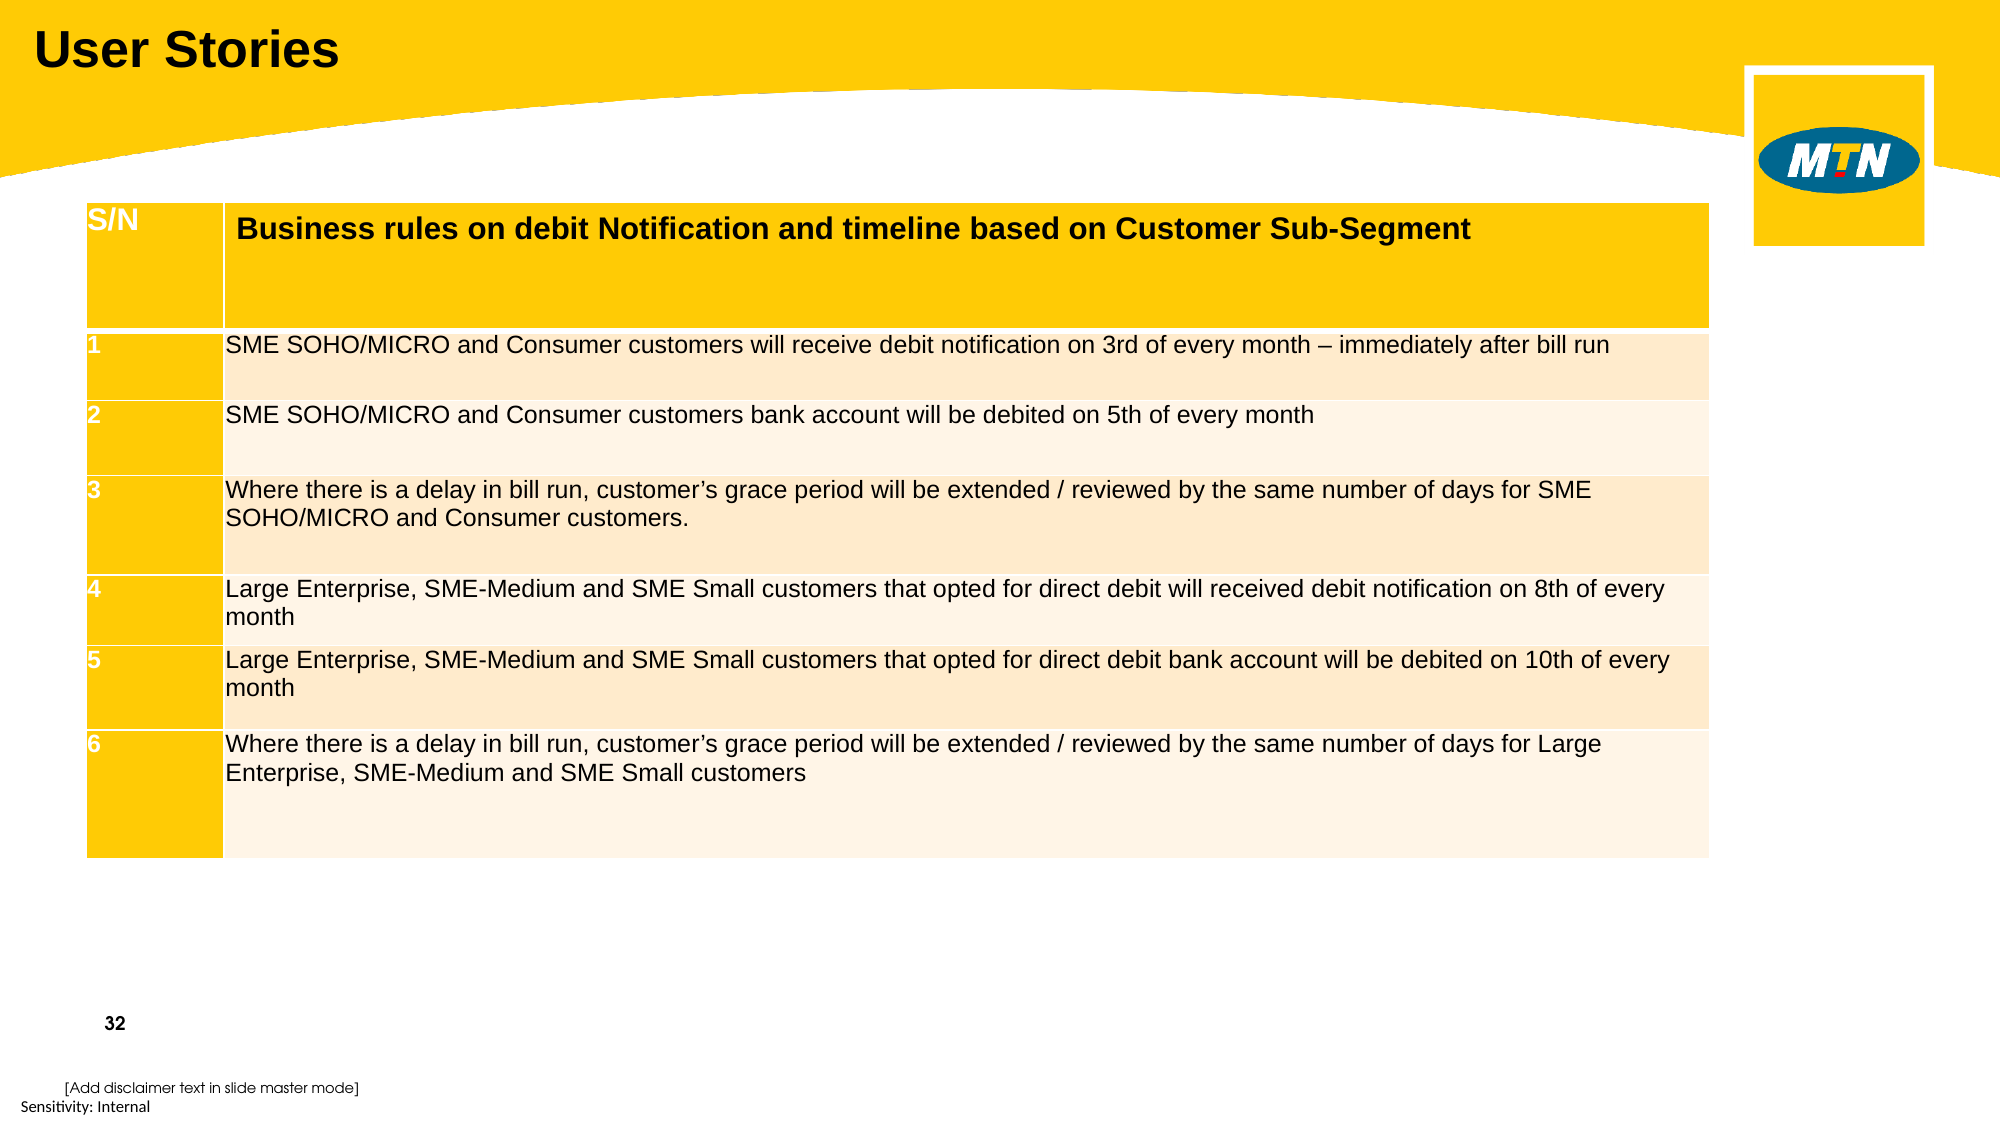

# User Stories
| S/N | Business rules on debit Notification and timeline based on Customer Sub-Segment |
| --- | --- |
| 1 | SME SOHO/MICRO and Consumer customers will receive debit notification on 3rd of every month – immediately after bill run |
| 2 | SME SOHO/MICRO and Consumer customers bank account will be debited on 5th of every month |
| 3 | Where there is a delay in bill run, customer’s grace period will be extended / reviewed by the same number of days for SME SOHO/MICRO and Consumer customers. |
| 4 | Large Enterprise, SME-Medium and SME Small customers that opted for direct debit will received debit notification on 8th of every month |
| 5 | Large Enterprise, SME-Medium and SME Small customers that opted for direct debit bank account will be debited on 10th of every month |
| 6 | Where there is a delay in bill run, customer’s grace period will be extended / reviewed by the same number of days for Large Enterprise, SME-Medium and SME Small customers |